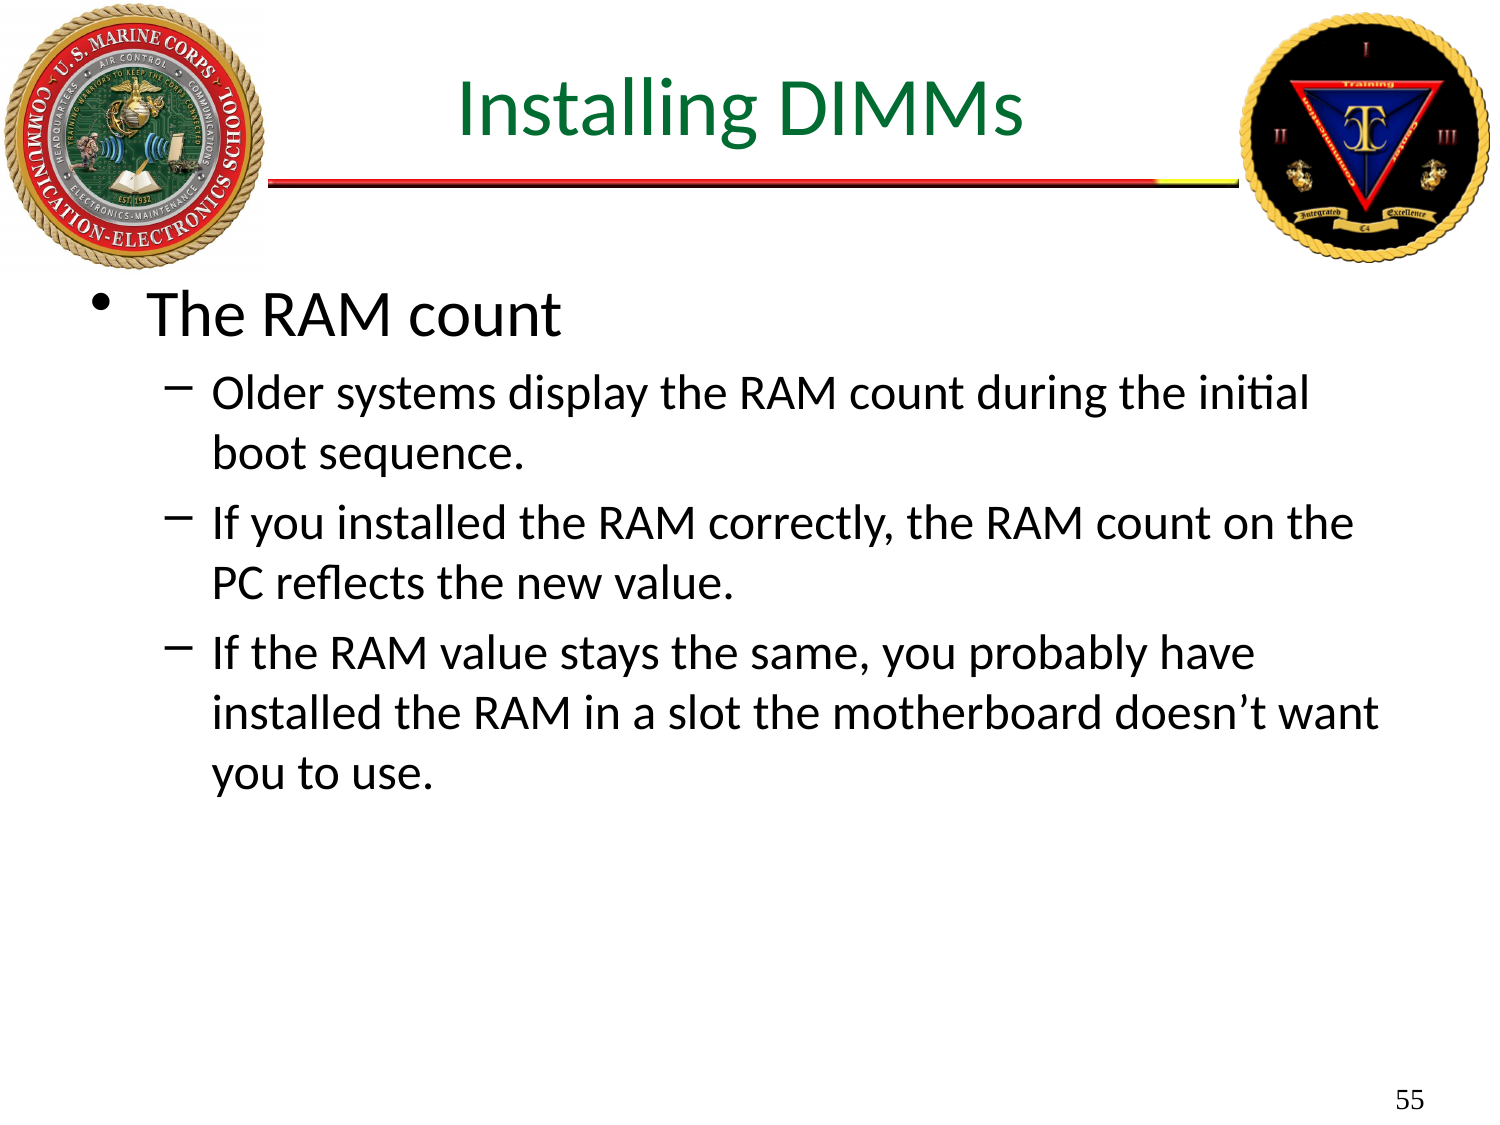

# Installing DIMMs
The RAM count
Older systems display the RAM count during the initial boot sequence.
If you installed the RAM correctly, the RAM count on the PC reflects the new value.
If the RAM value stays the same, you probably have installed the RAM in a slot the motherboard doesn’t want you to use.